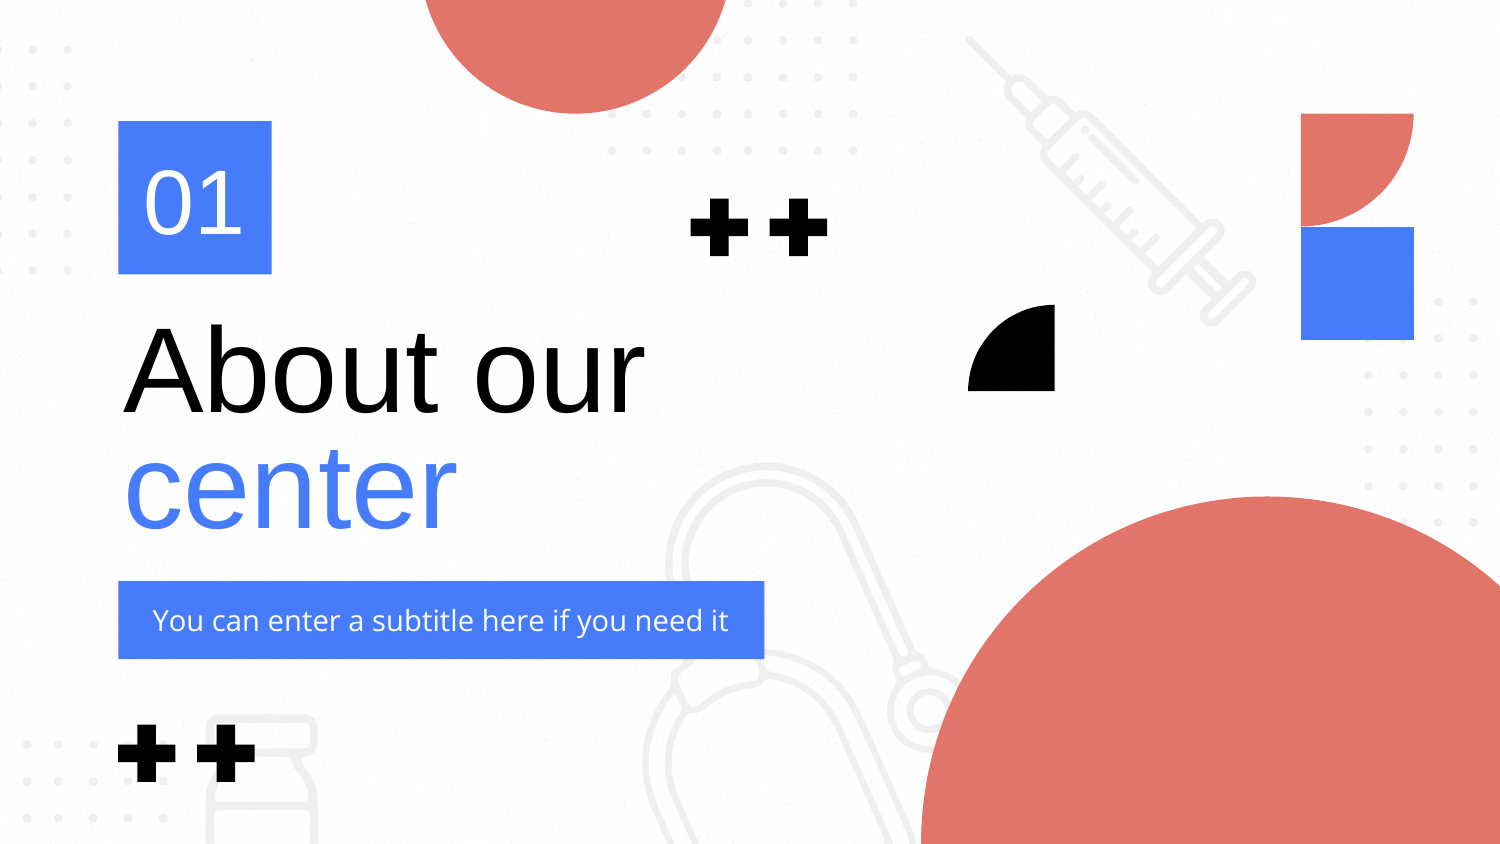

01
# About our center
You can enter a subtitle here if you need it